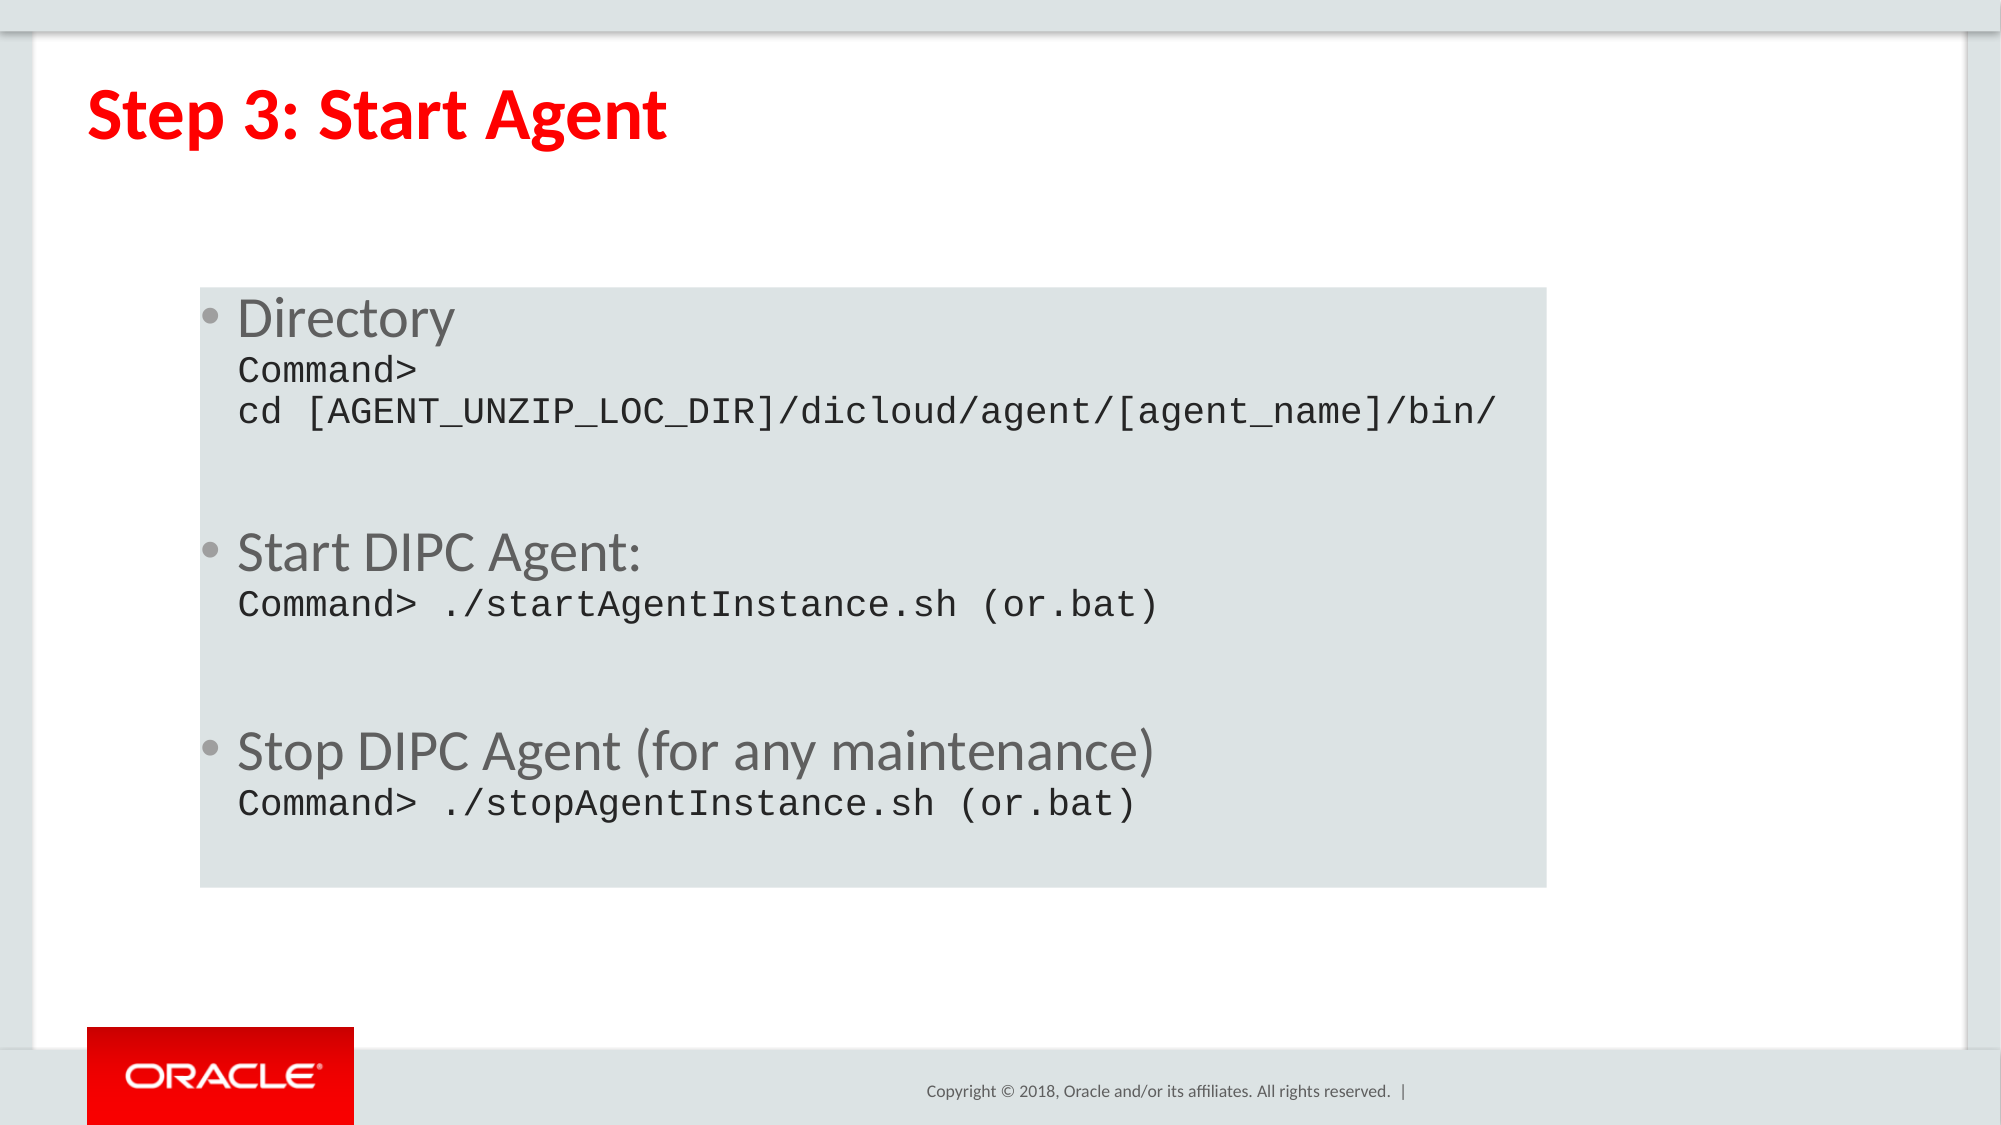

# Step 3: Start Agent
Directory
Command>
cd [AGENT_UNZIP_LOC_DIR]/dicloud/agent/[agent_name]/bin/

Start DIPC Agent:
Command> ./startAgentInstance.sh (or.bat)

Stop DIPC Agent (for any maintenance)
Command> ./stopAgentInstance.sh (or.bat)